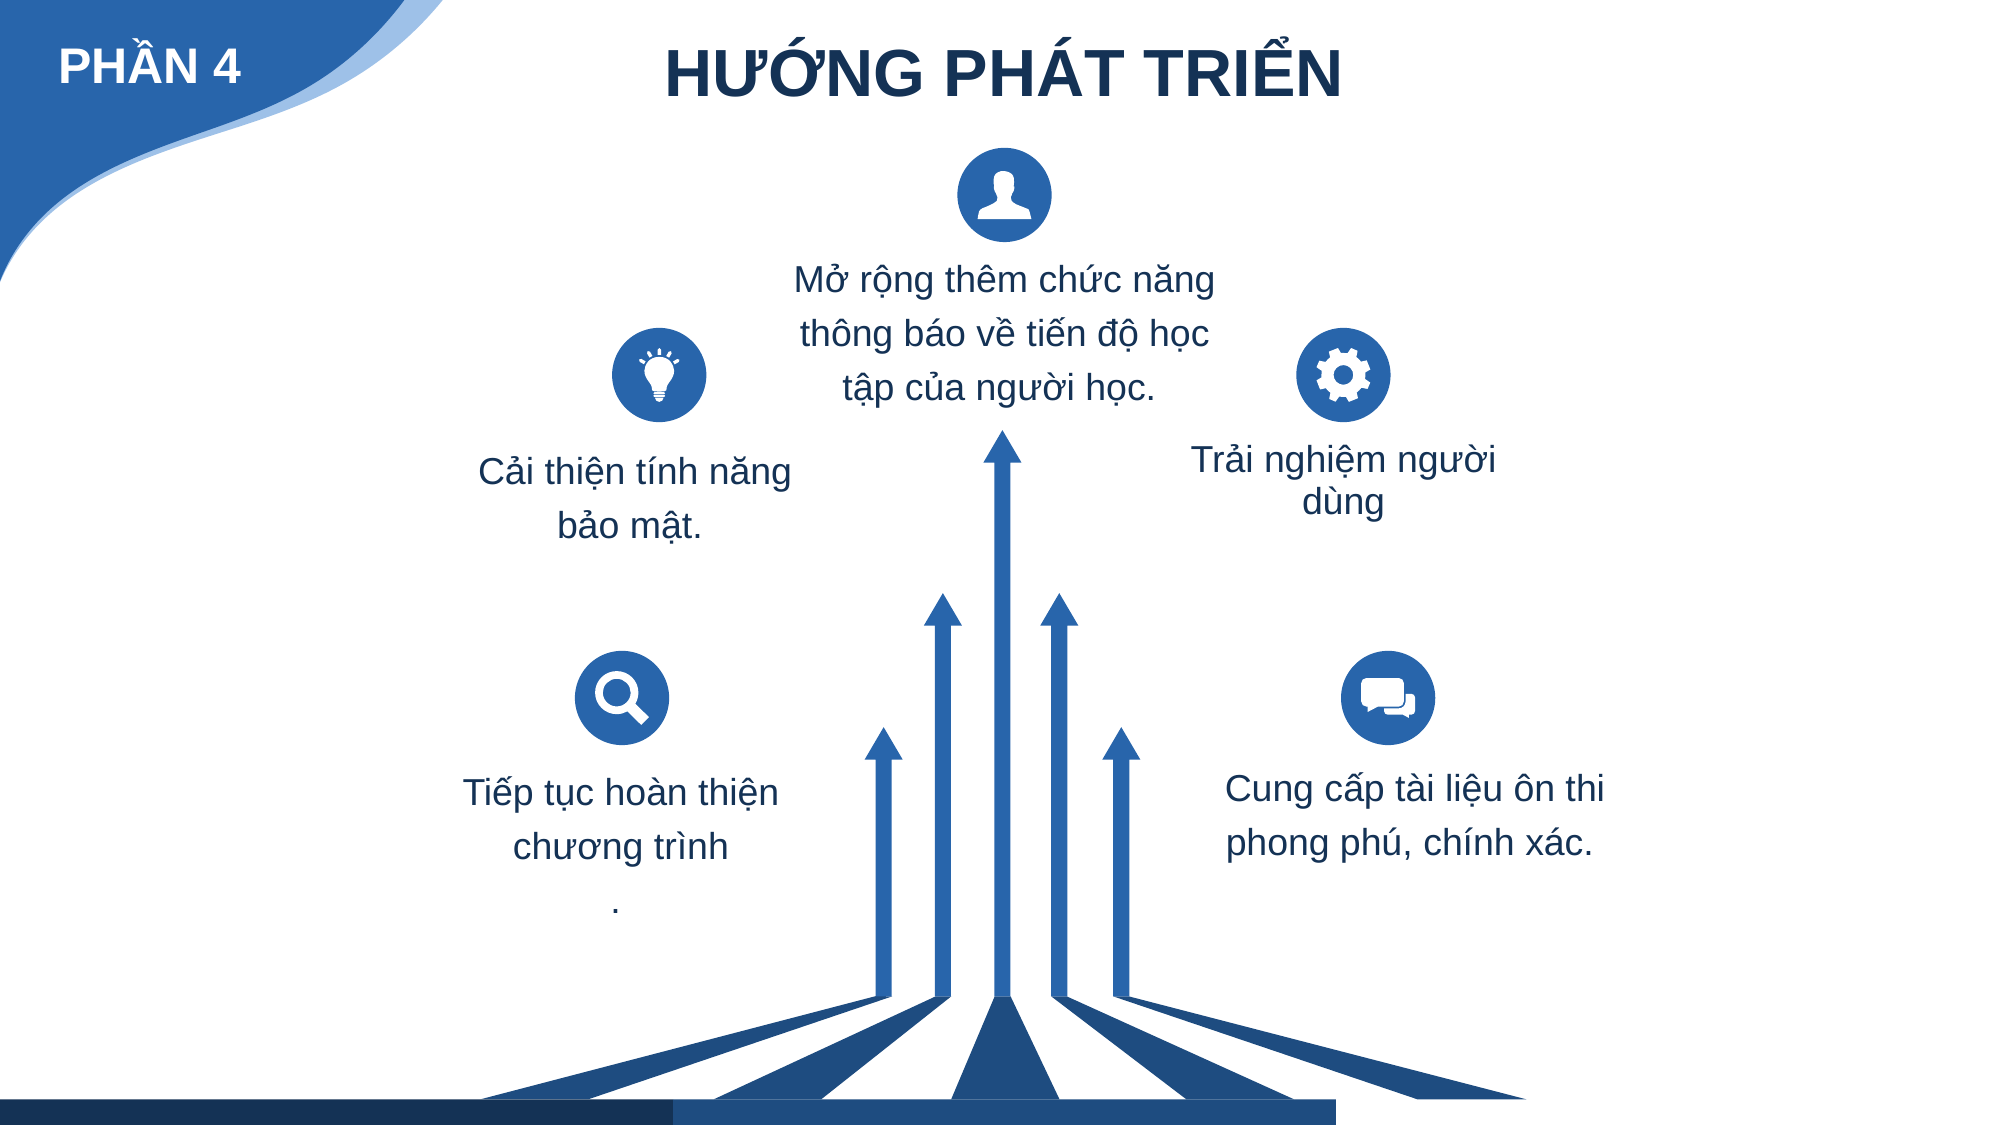

HƯỚNG PHÁT TRIỂN
PHẦN 4

Mở rộng thêm chức năng thông báo về tiến độ học tập của người học.

Cải thiện tính năng bảo mật.
Trải nghiệm người dùng

Cung cấp tài liệu ôn thi phong phú, chính xác.
Tiếp tục hoàn thiện chương trình
.